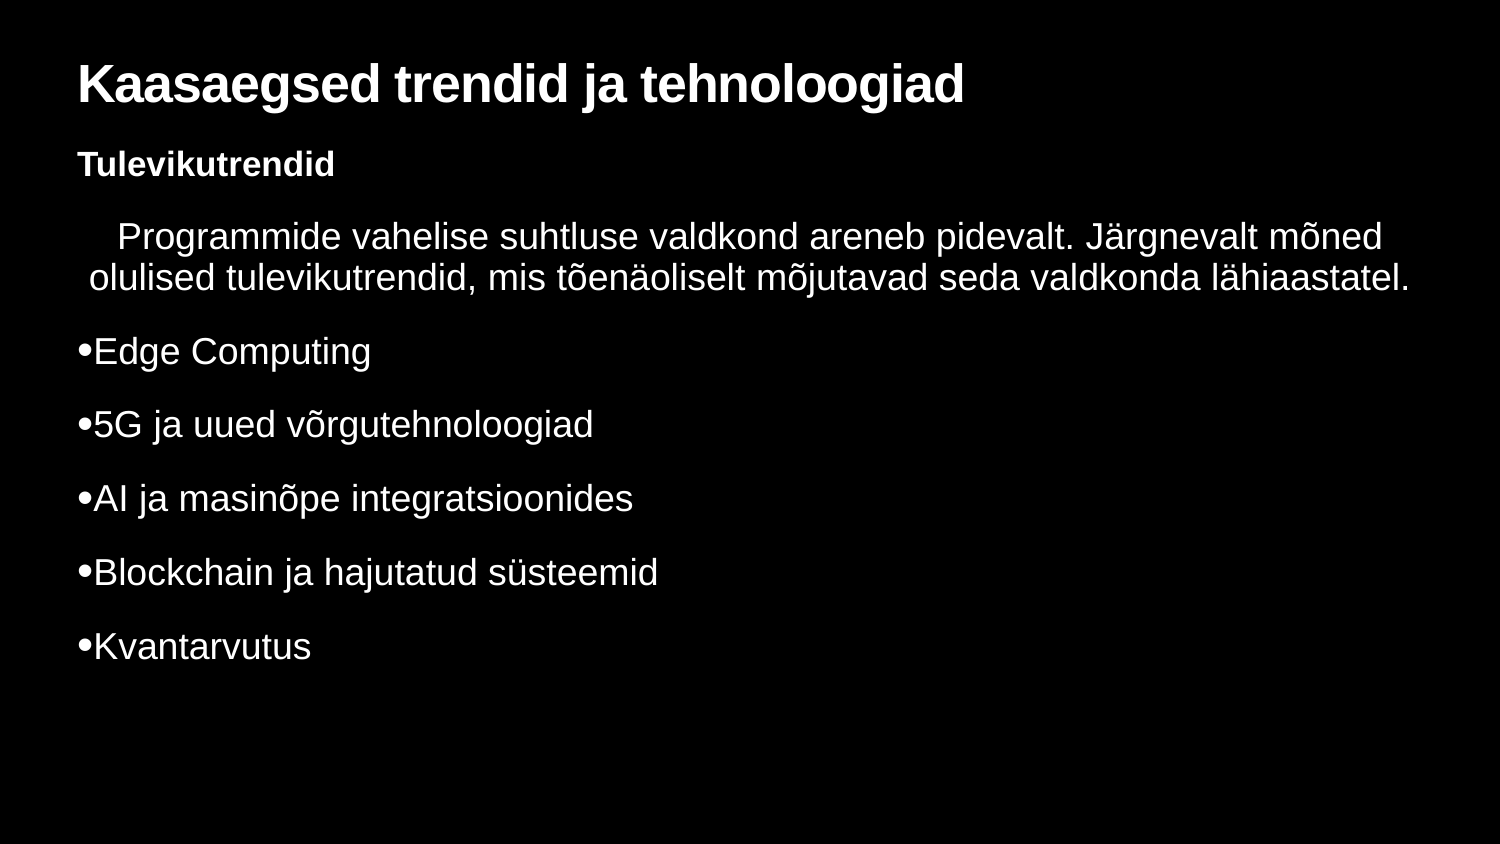

# Kaasaegsed trendid ja tehnoloogiad
Tulevikutrendid
Programmide vahelise suhtluse valdkond areneb pidevalt. Järgnevalt mõned olulised tulevikutrendid, mis tõenäoliselt mõjutavad seda valdkonda lähiaastatel.
Edge Computing
5G ja uued võrgutehnoloogiad
AI ja masinõpe integratsioonides
Blockchain ja hajutatud süsteemid
Kvantarvutus